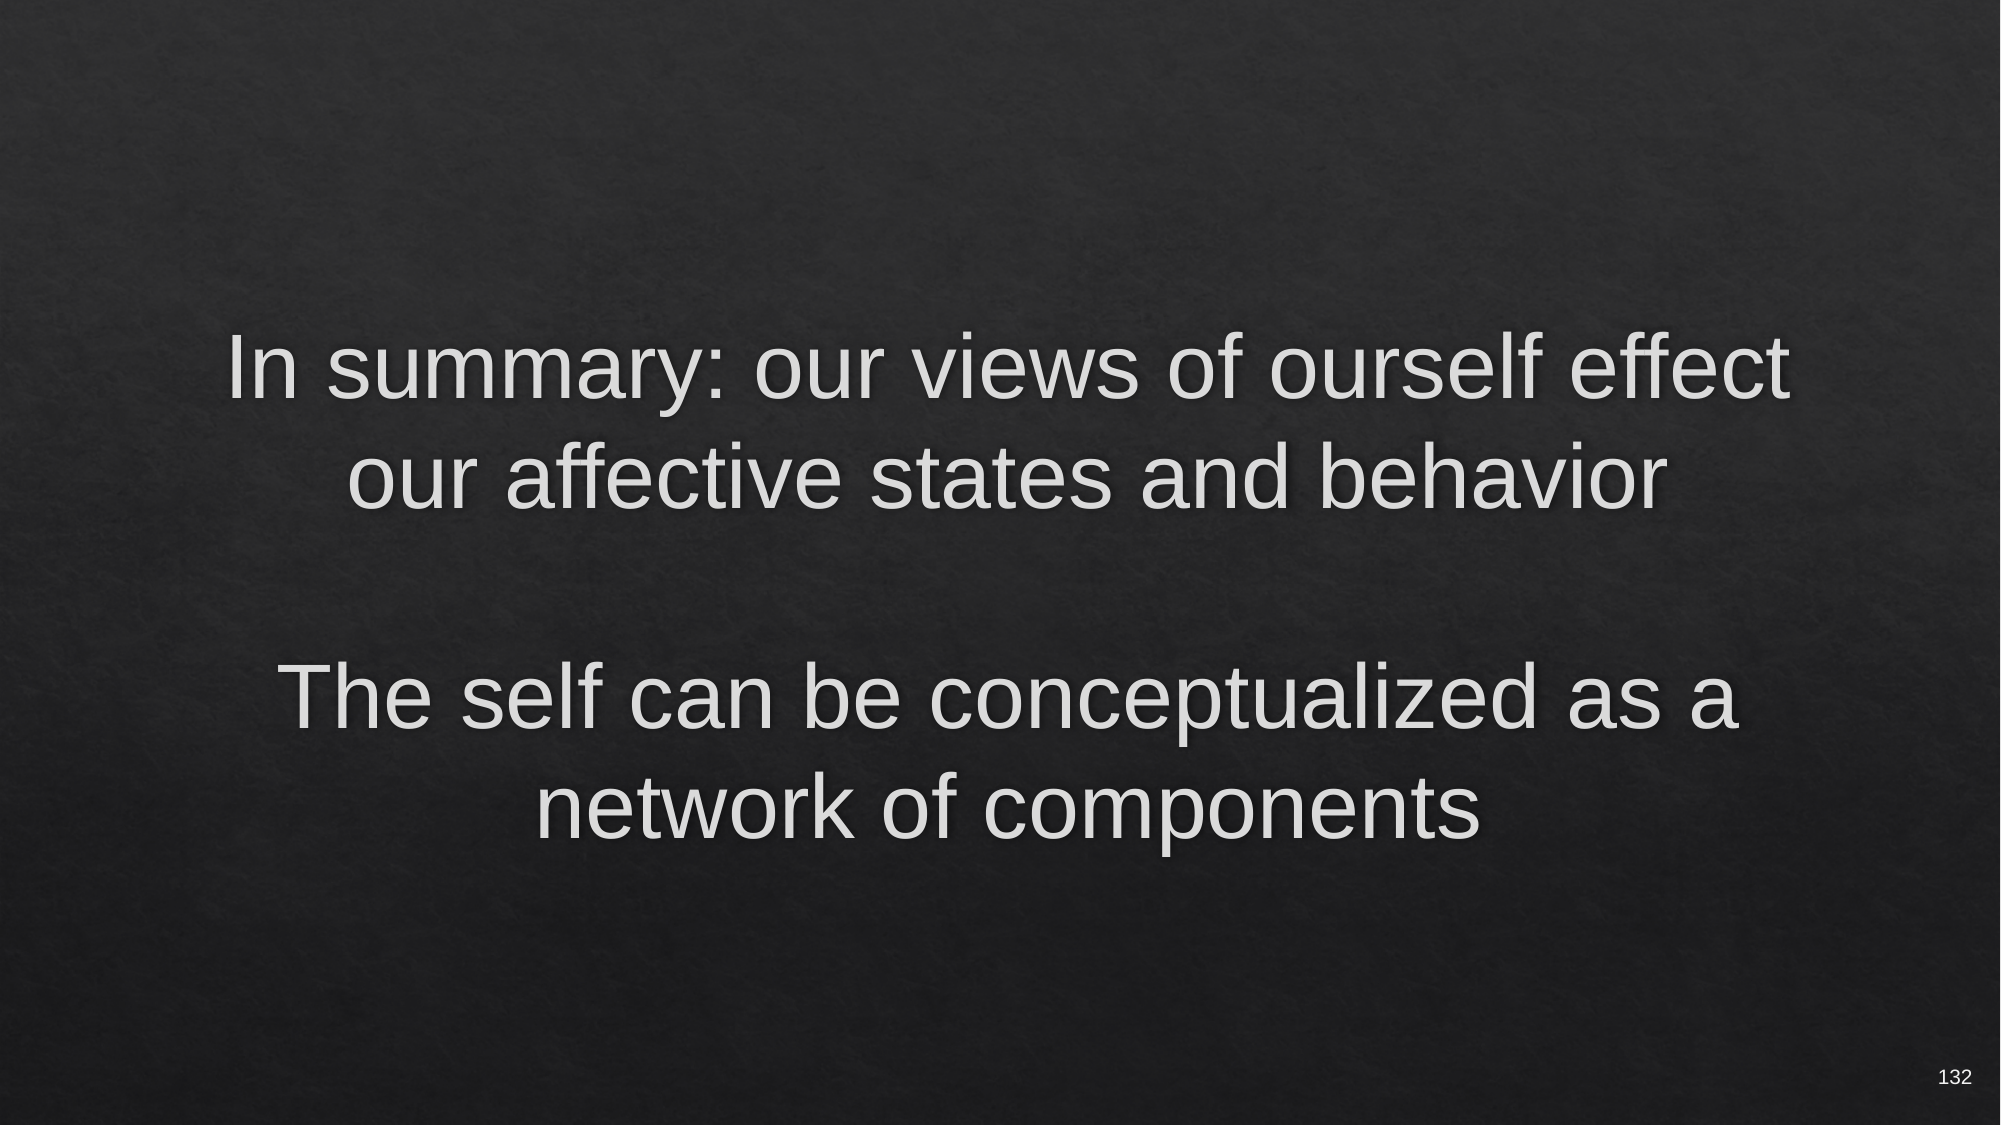

# In summary: our views of ourself effect our affective states and behavior The self can be conceptualized as a network of components
132